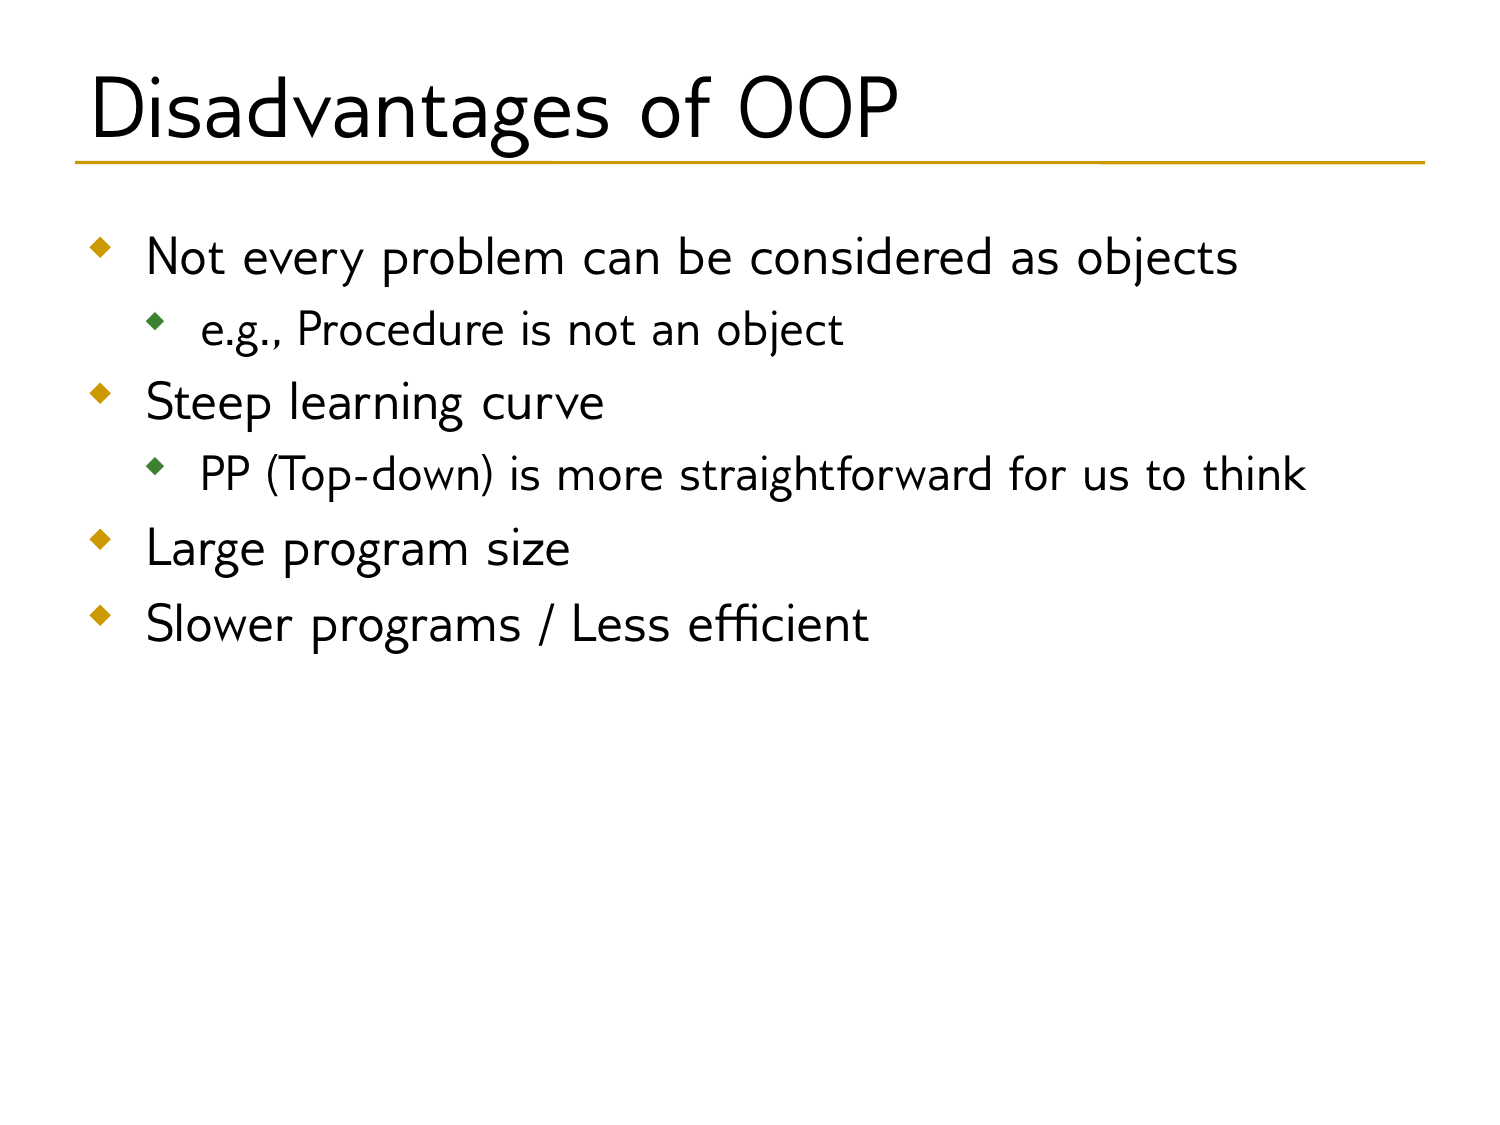

# Disadvantages of OOP
Not every problem can be considered as objects
e.g., Procedure is not an object
Steep learning curve
PP (Top-down) is more straightforward for us to think
Large program size
Slower programs / Less efficient